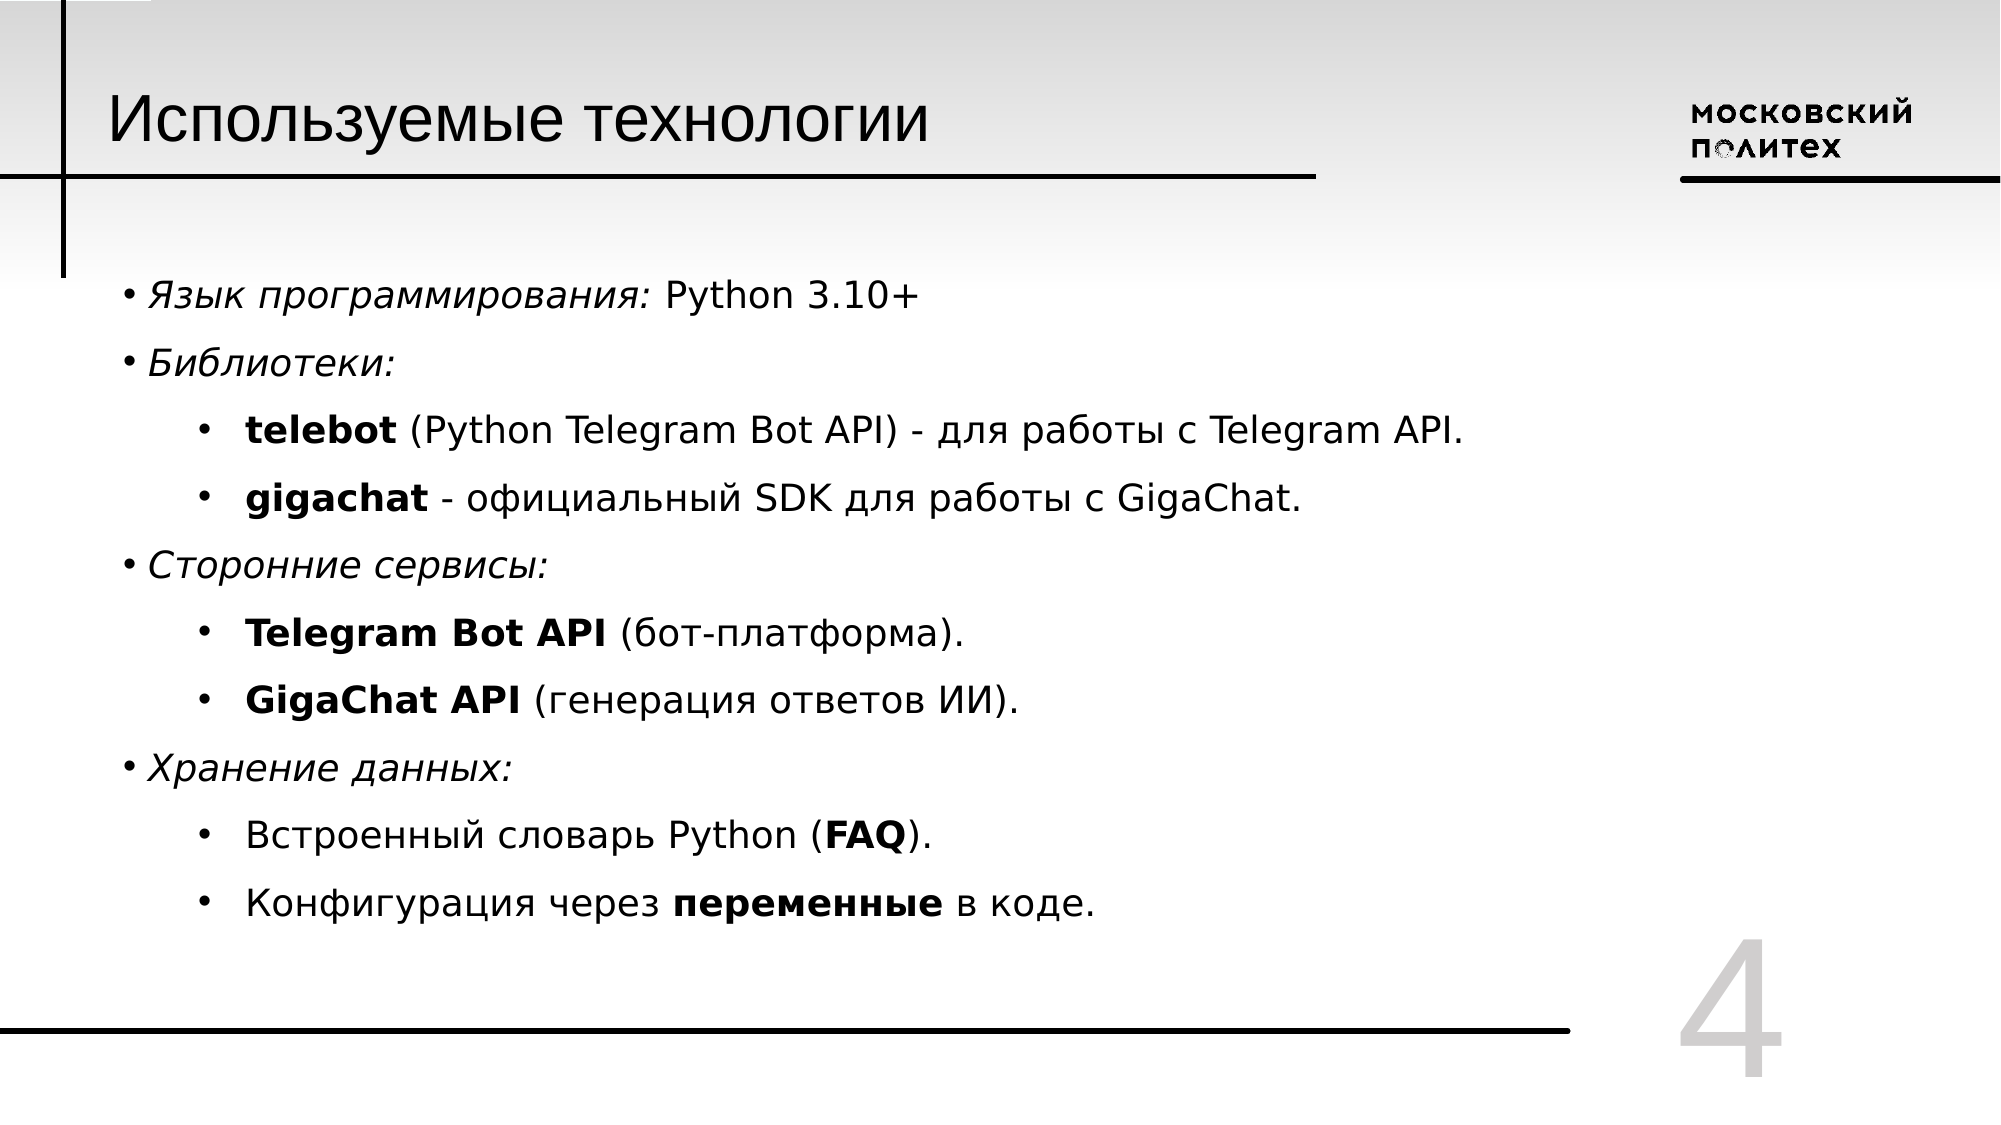

# Используемые технологии
 Язык программирования: Python 3.10+
 Библиотеки:
telebot (Python Telegram Bot API) - для работы с Telegram API.
gigachat - официальный SDK для работы с GigaChat.
 Сторонние сервисы:
Telegram Bot API (бот-платформа).
GigaChat API (генерация ответов ИИ).
 Хранение данных:
Встроенный словарь Python (FAQ).
Конфигурация через переменные в коде.

4